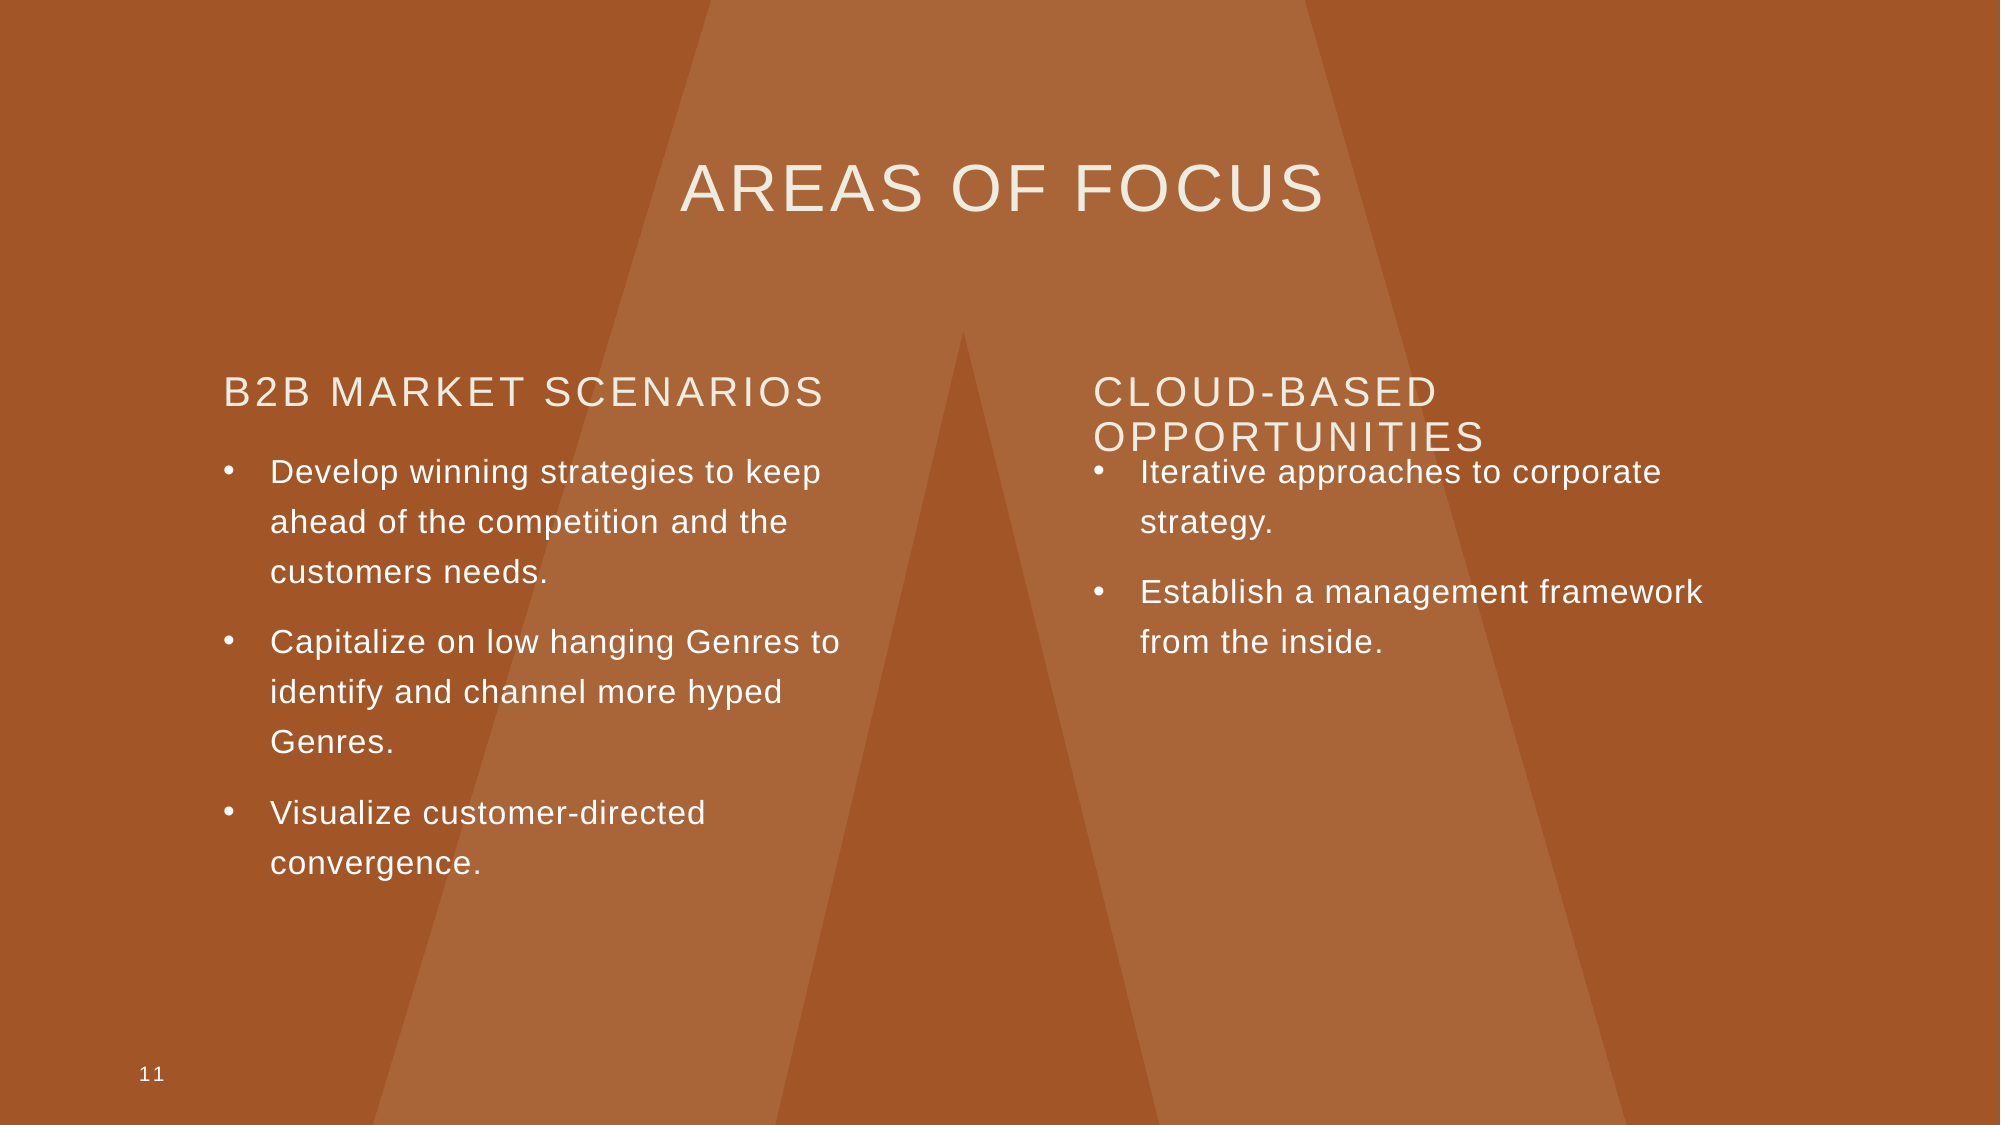

# Areas of focus
Cloud-based opportunities​
B2B market scenarios​
Iterative approaches to corporate strategy​.
Establish a management framework from the inside​.

Develop winning strategies to keep ahead of the competition​ and the customers needs.
Capitalize on low hanging Genres to identify and channel more hyped Genres.
Visualize customer-directed convergence​.
11